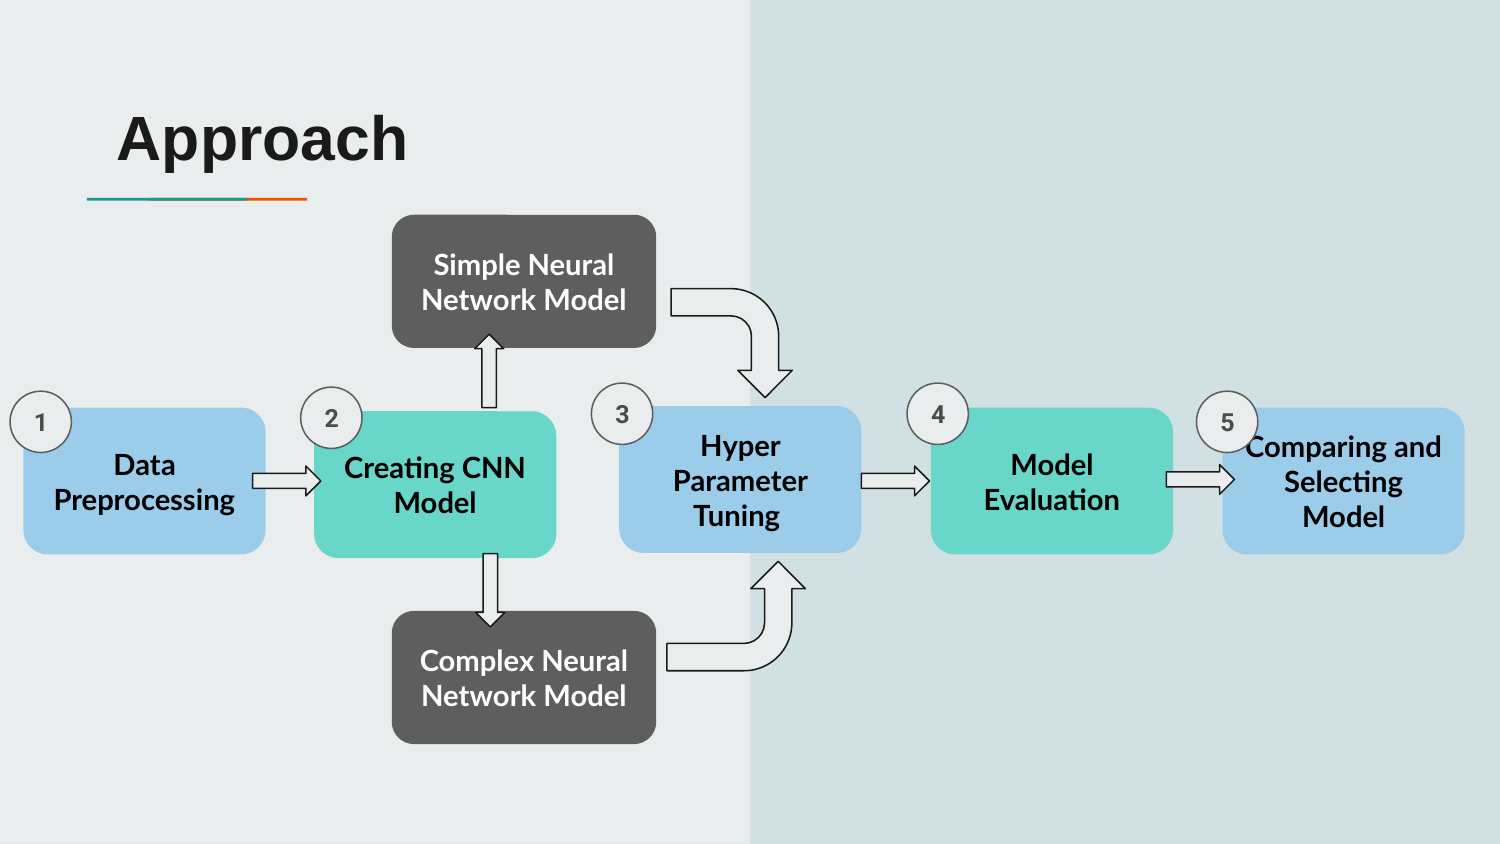

# Approach
Simple Neural Network Model

4
3
2
Creating CNN Model
1
5
Hyper Parameter Tuning
Model Evaluation
Data Preprocessing
Comparing and Selecting Model

Complex Neural Network Model